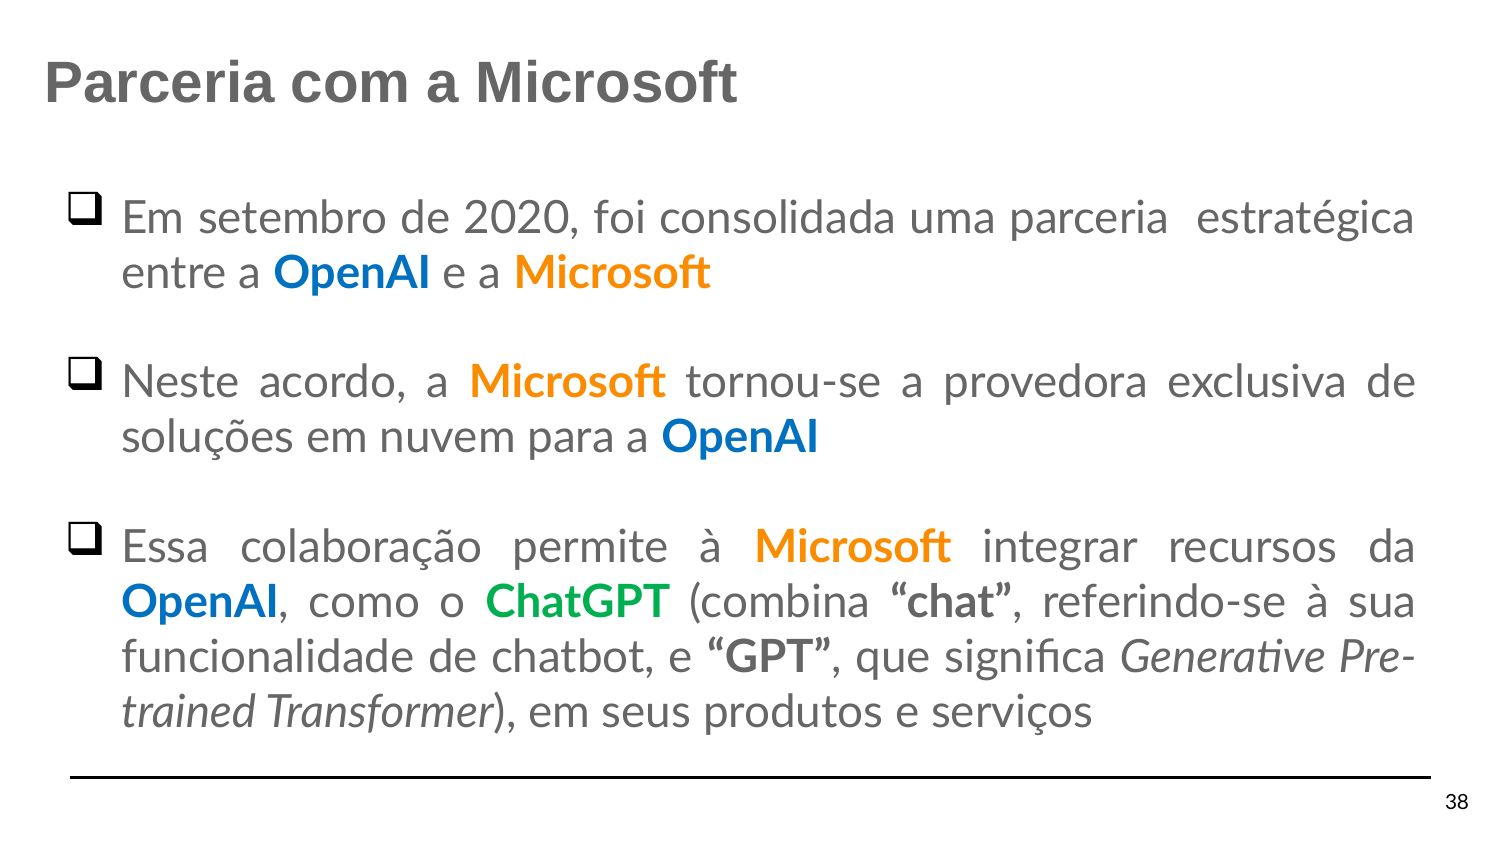

Parceria com a Microsoft
Em setembro de 2020, foi consolidada uma parceria  estratégica entre a OpenAI e a Microsoft

Neste acordo, a Microsoft tornou-se a provedora exclusiva de soluções em nuvem para a OpenAI

Essa colaboração permite à Microsoft integrar recursos da OpenAI, como o ChatGPT (combina “chat”, referindo-se à sua funcionalidade de chatbot, e “GPT”, que significa Generative Pre-trained Transformer), em seus produtos e serviços
38